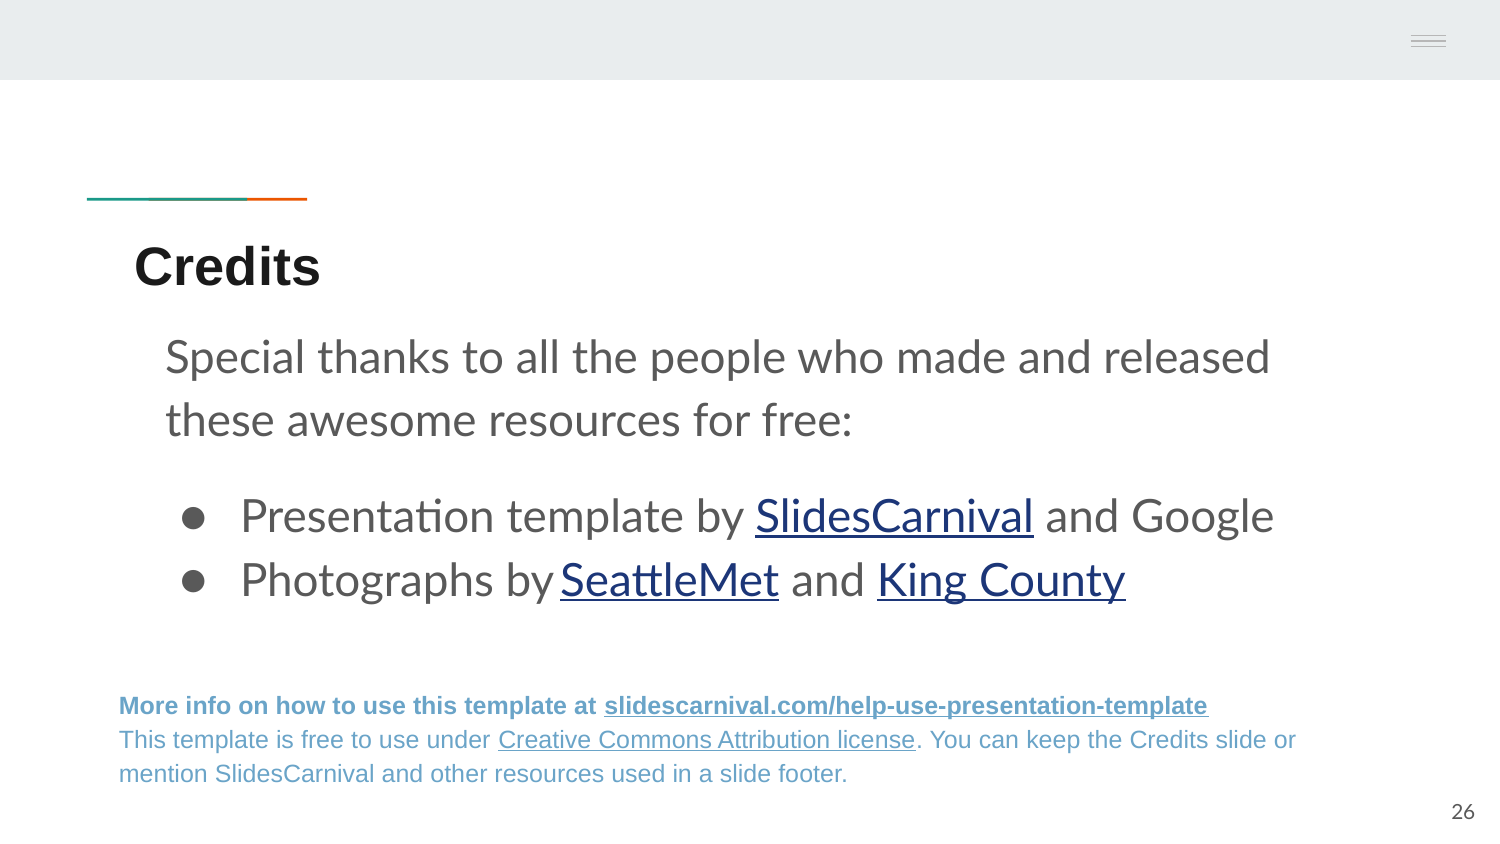

# Credits
Special thanks to all the people who made and released these awesome resources for free:
Presentation template by SlidesCarnival and Google
Photographs by SeattleMet and King County
More info on how to use this template at slidescarnival.com/help-use-presentation-template
This template is free to use under Creative Commons Attribution license. You can keep the Credits slide or mention SlidesCarnival and other resources used in a slide footer.
26